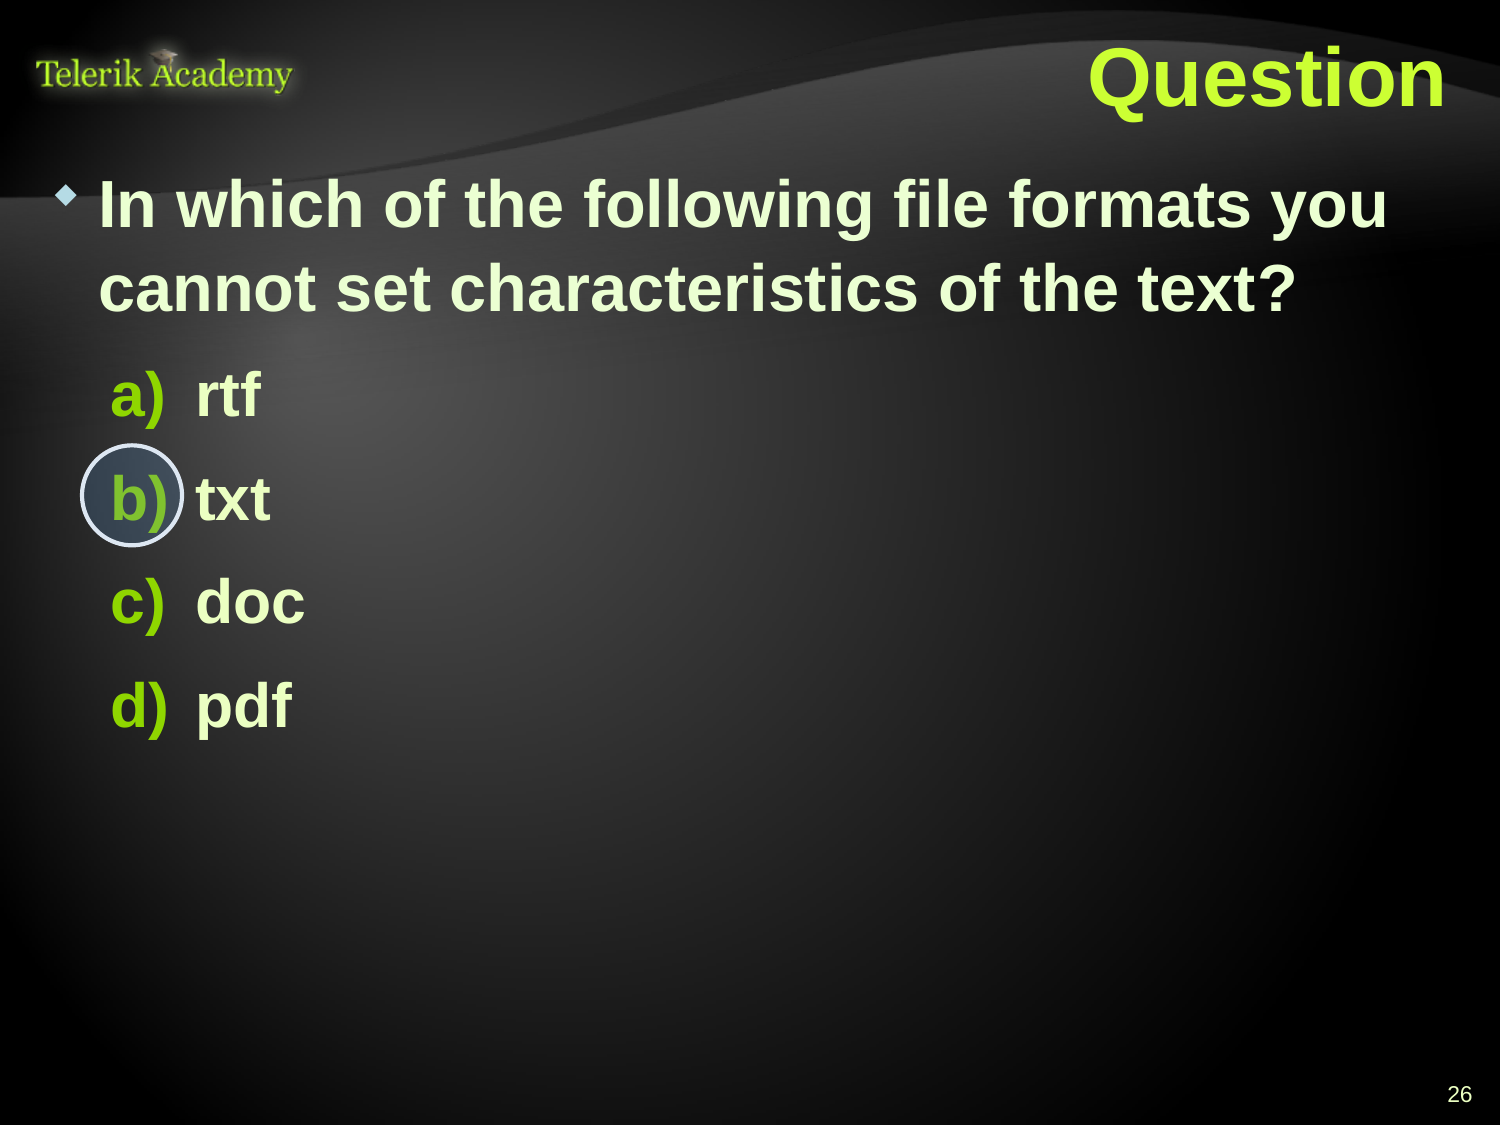

# Question
In which of the following file formats you cannot set characteristics of the text?
rtf
txt
doc
pdf

26